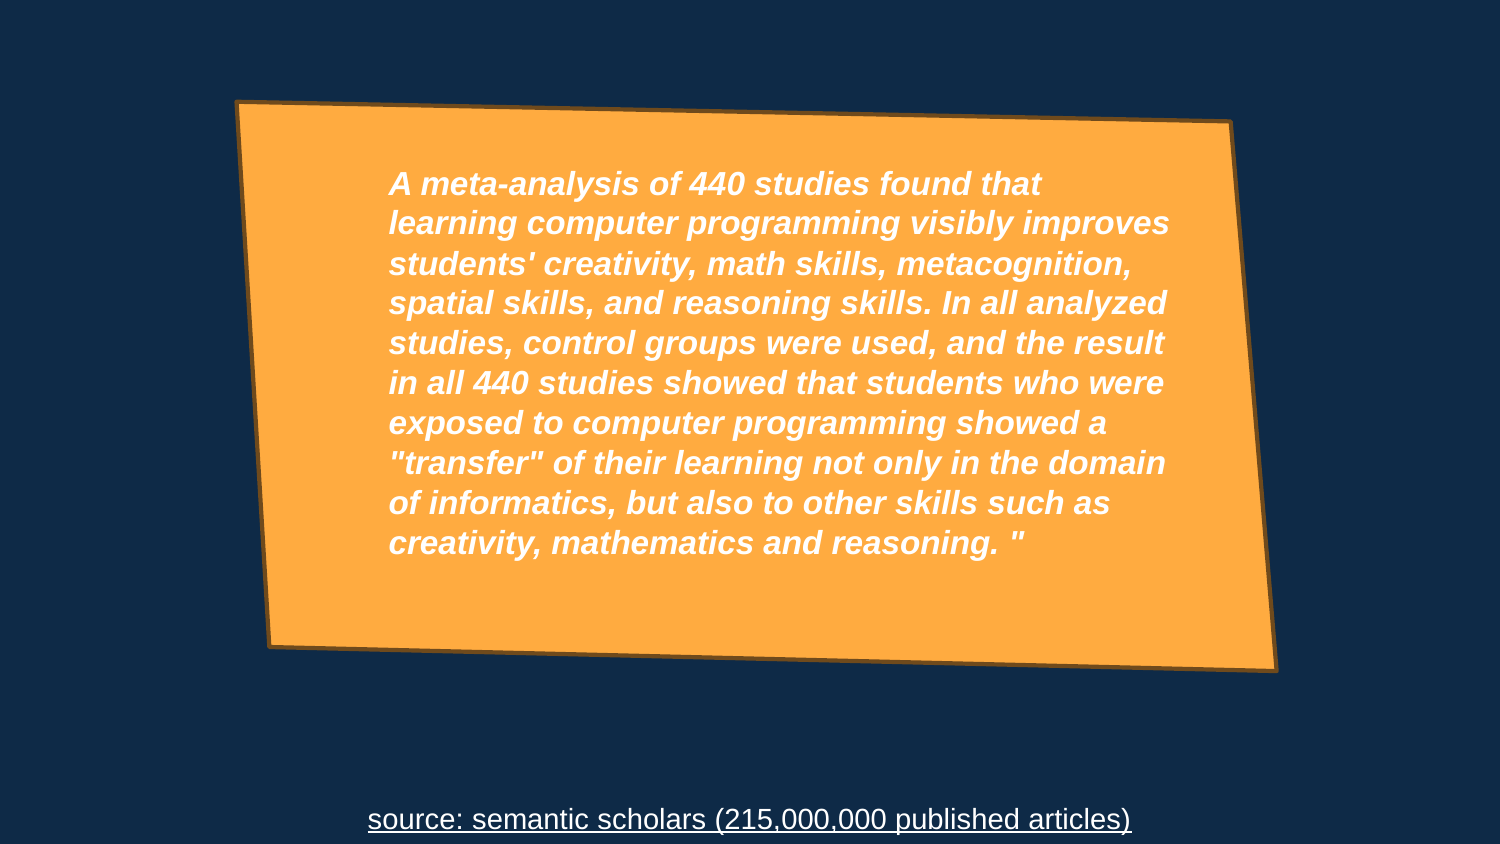

A meta-analysis of 440 studies found that learning computer programming visibly improves students' creativity, math skills, metacognition, spatial skills, and reasoning skills. In all analyzed studies, control groups were used, and the result in all 440 studies showed that students who were exposed to computer programming showed a "transfer" of their learning not only in the domain of informatics, but also to other skills such as creativity, mathematics and reasoning. "
source: semantic scholars (215,000,000 published articles)